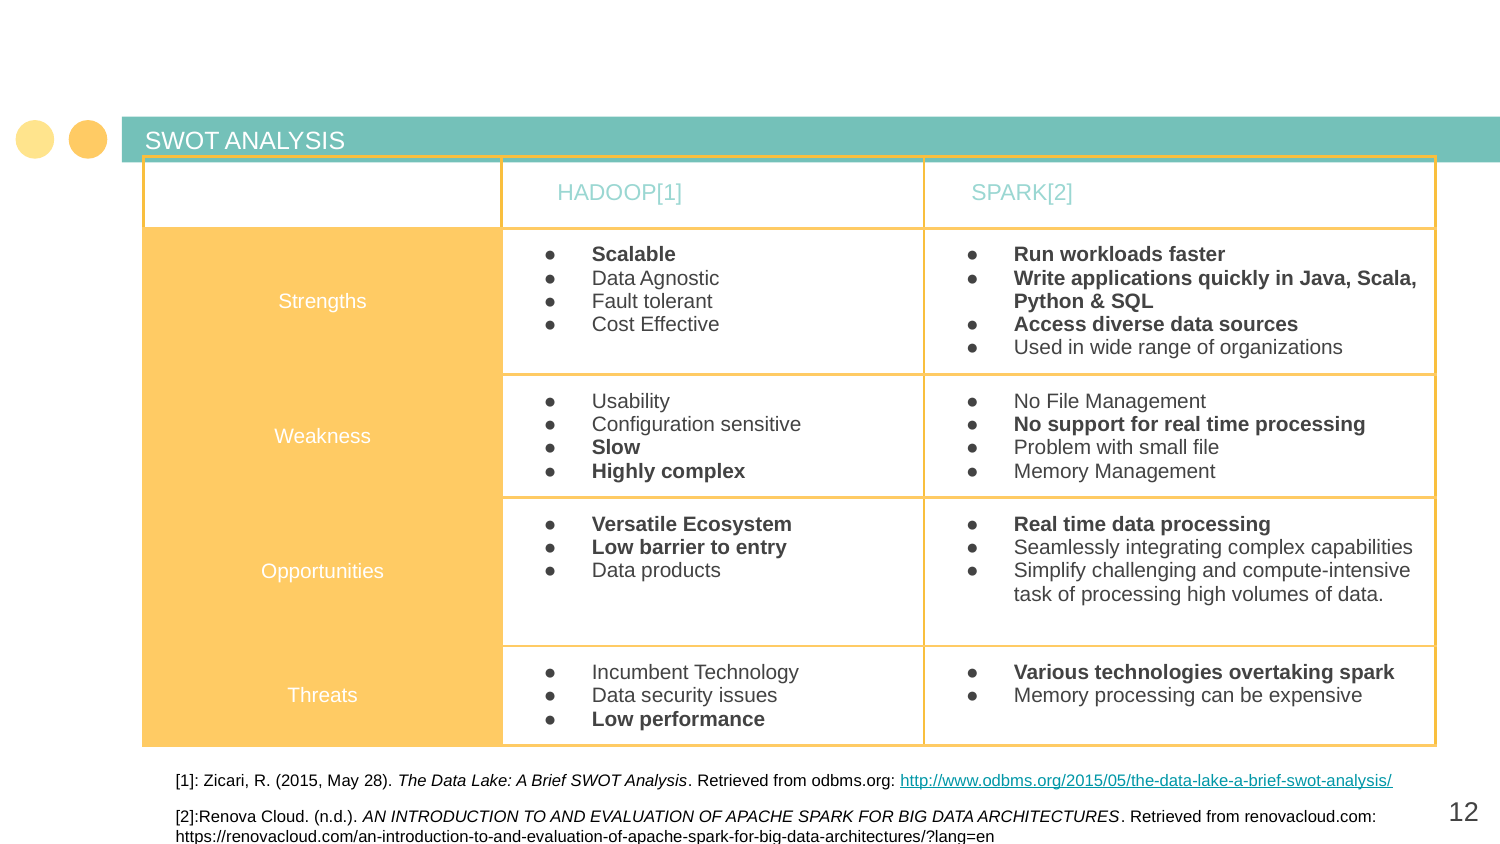

# SWOT ANALYSIS
|  | HADOOP[1] | SPARK[2] |
| --- | --- | --- |
| Strengths | Scalable Data Agnostic Fault tolerant Cost Effective | Run workloads faster Write applications quickly in Java, Scala, Python & SQL Access diverse data sources Used in wide range of organizations |
| Weakness | Usability Configuration sensitive Slow Highly complex | No File Management No support for real time processing Problem with small file Memory Management |
| Opportunities | Versatile Ecosystem Low barrier to entry Data products | Real time data processing Seamlessly integrating complex capabilities Simplify challenging and compute-intensive task of processing high volumes of data. |
| Threats | Incumbent Technology Data security issues Low performance | Various technologies overtaking spark Memory processing can be expensive |

[1]: Zicari, R. (2015, May 28). The Data Lake: A Brief SWOT Analysis. Retrieved from odbms.org: http://www.odbms.org/2015/05/the-data-lake-a-brief-swot-analysis/
[2]:Renova Cloud. (n.d.). AN INTRODUCTION TO AND EVALUATION OF APACHE SPARK FOR BIG DATA ARCHITECTURES. Retrieved from renovacloud.com: https://renovacloud.com/an-introduction-to-and-evaluation-of-apache-spark-for-big-data-architectures/?lang=en
12